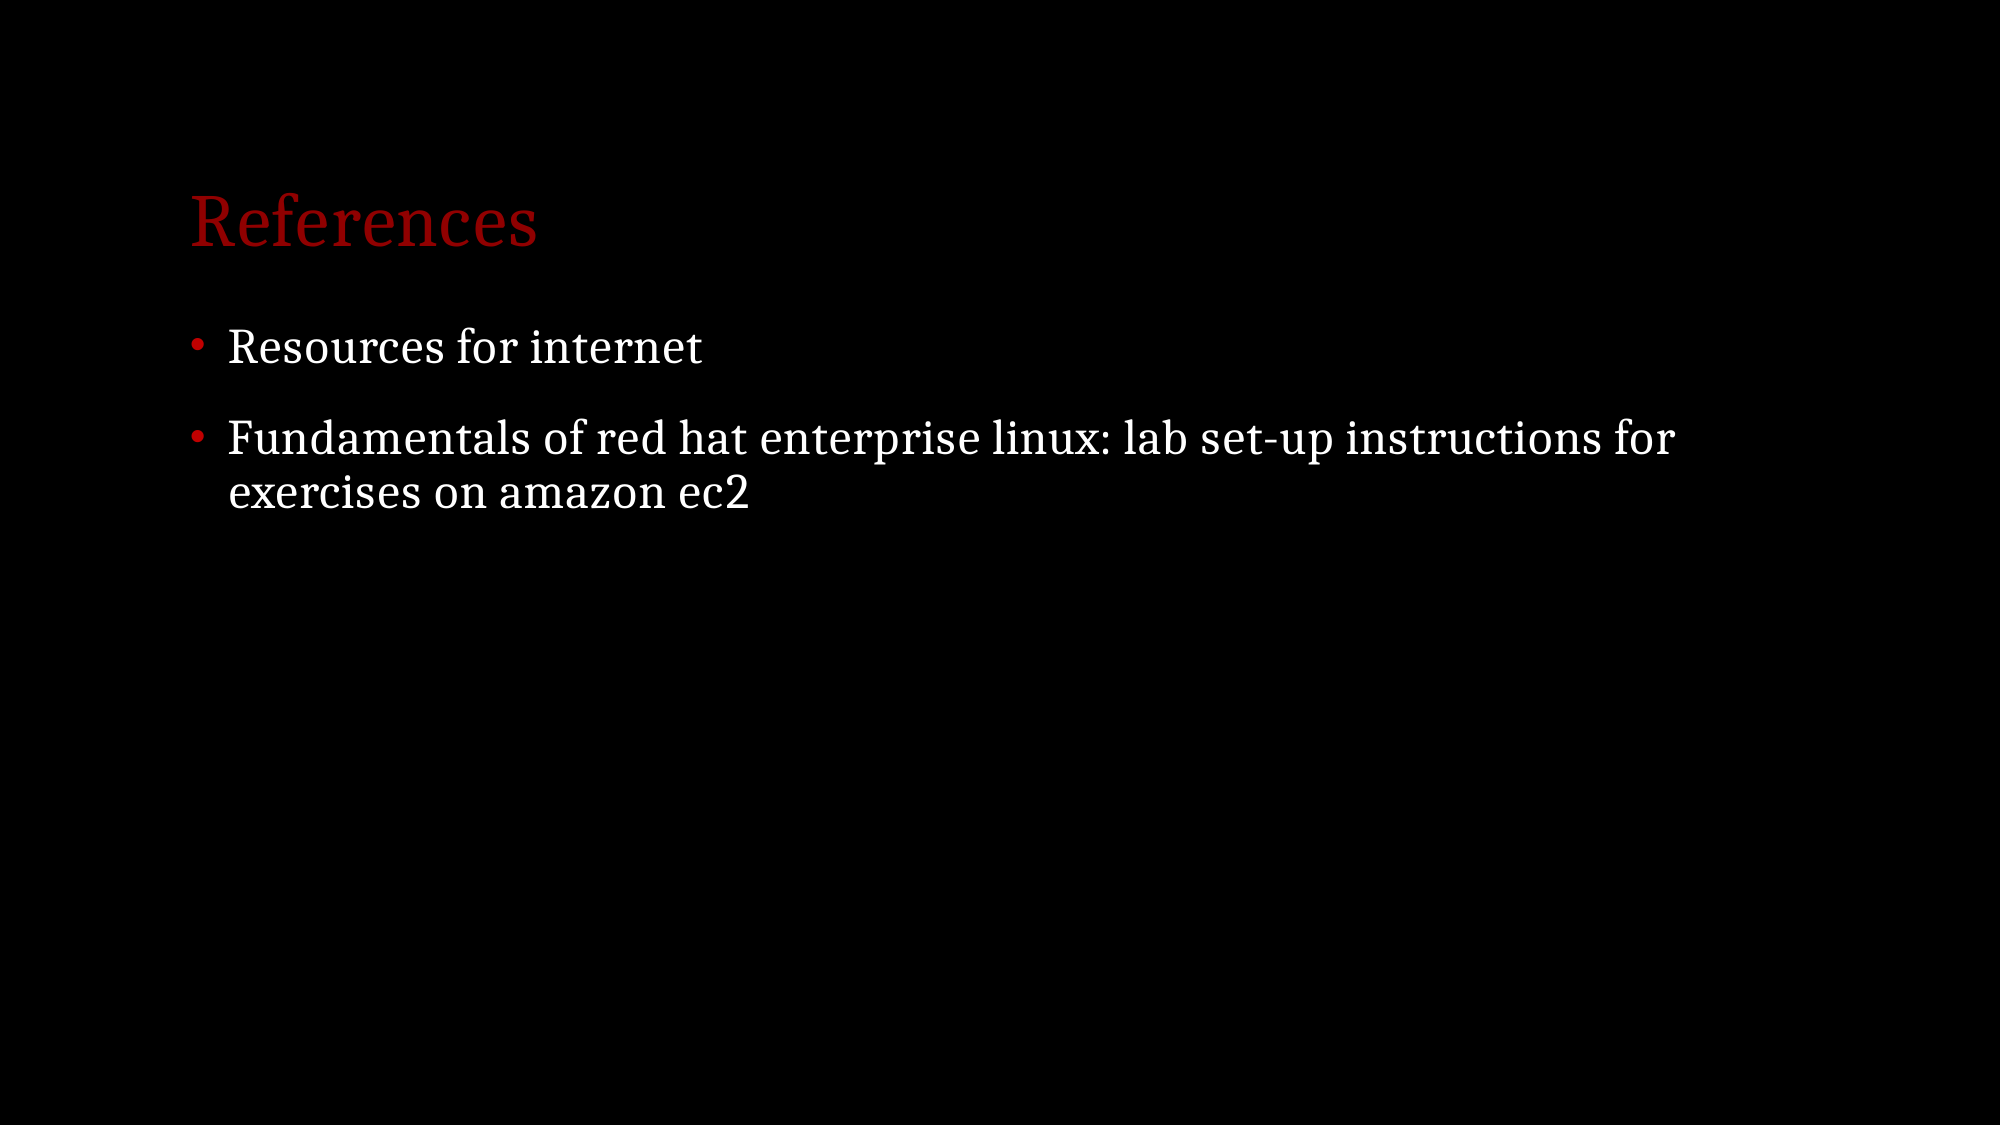

# References
Resources for internet
Fundamentals of red hat enterprise linux: lab set-up instructions for exercises on amazon ec2